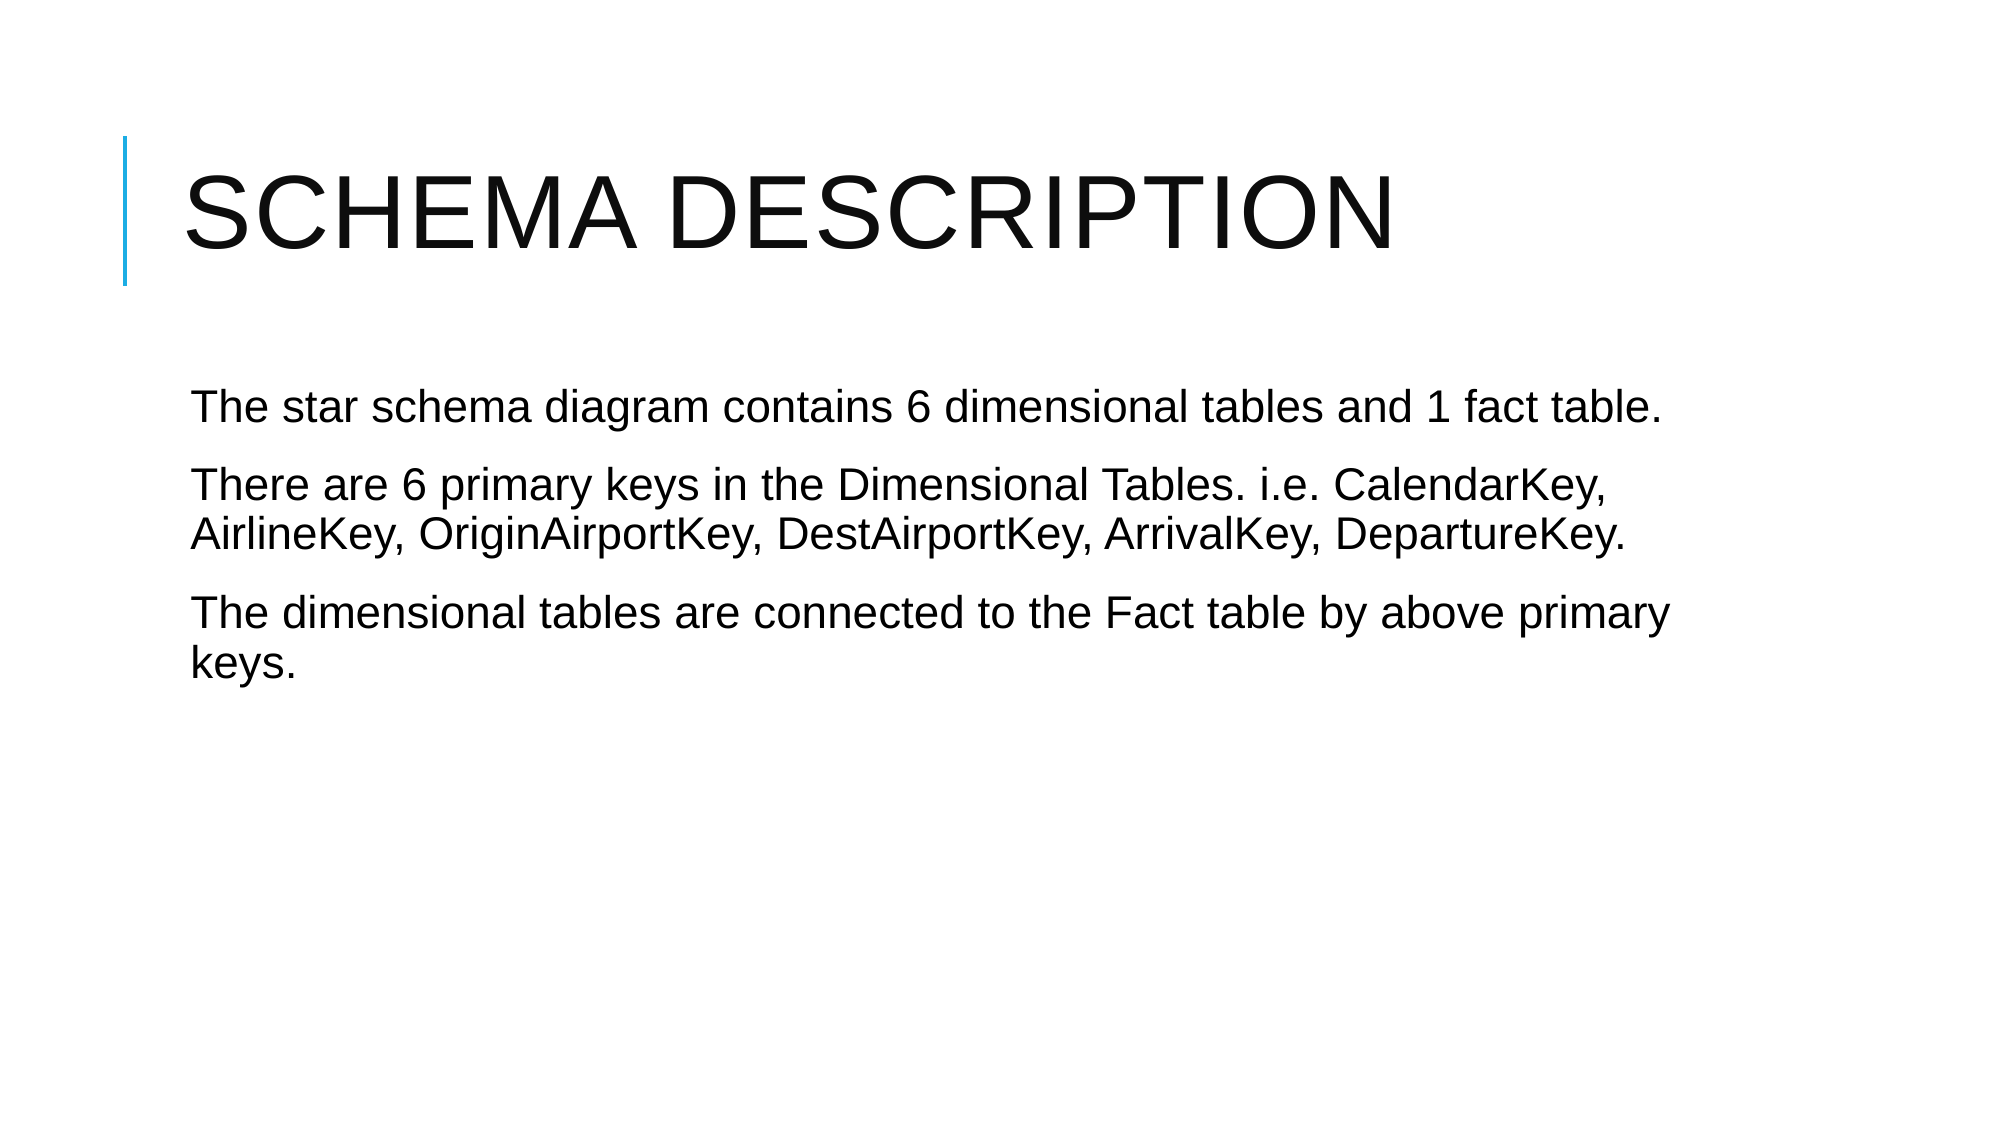

# Schema Description
The star schema diagram contains 6 dimensional tables and 1 fact table.
There are 6 primary keys in the Dimensional Tables. i.e. CalendarKey, AirlineKey, OriginAirportKey, DestAirportKey, ArrivalKey, DepartureKey.
The dimensional tables are connected to the Fact table by above primary keys.